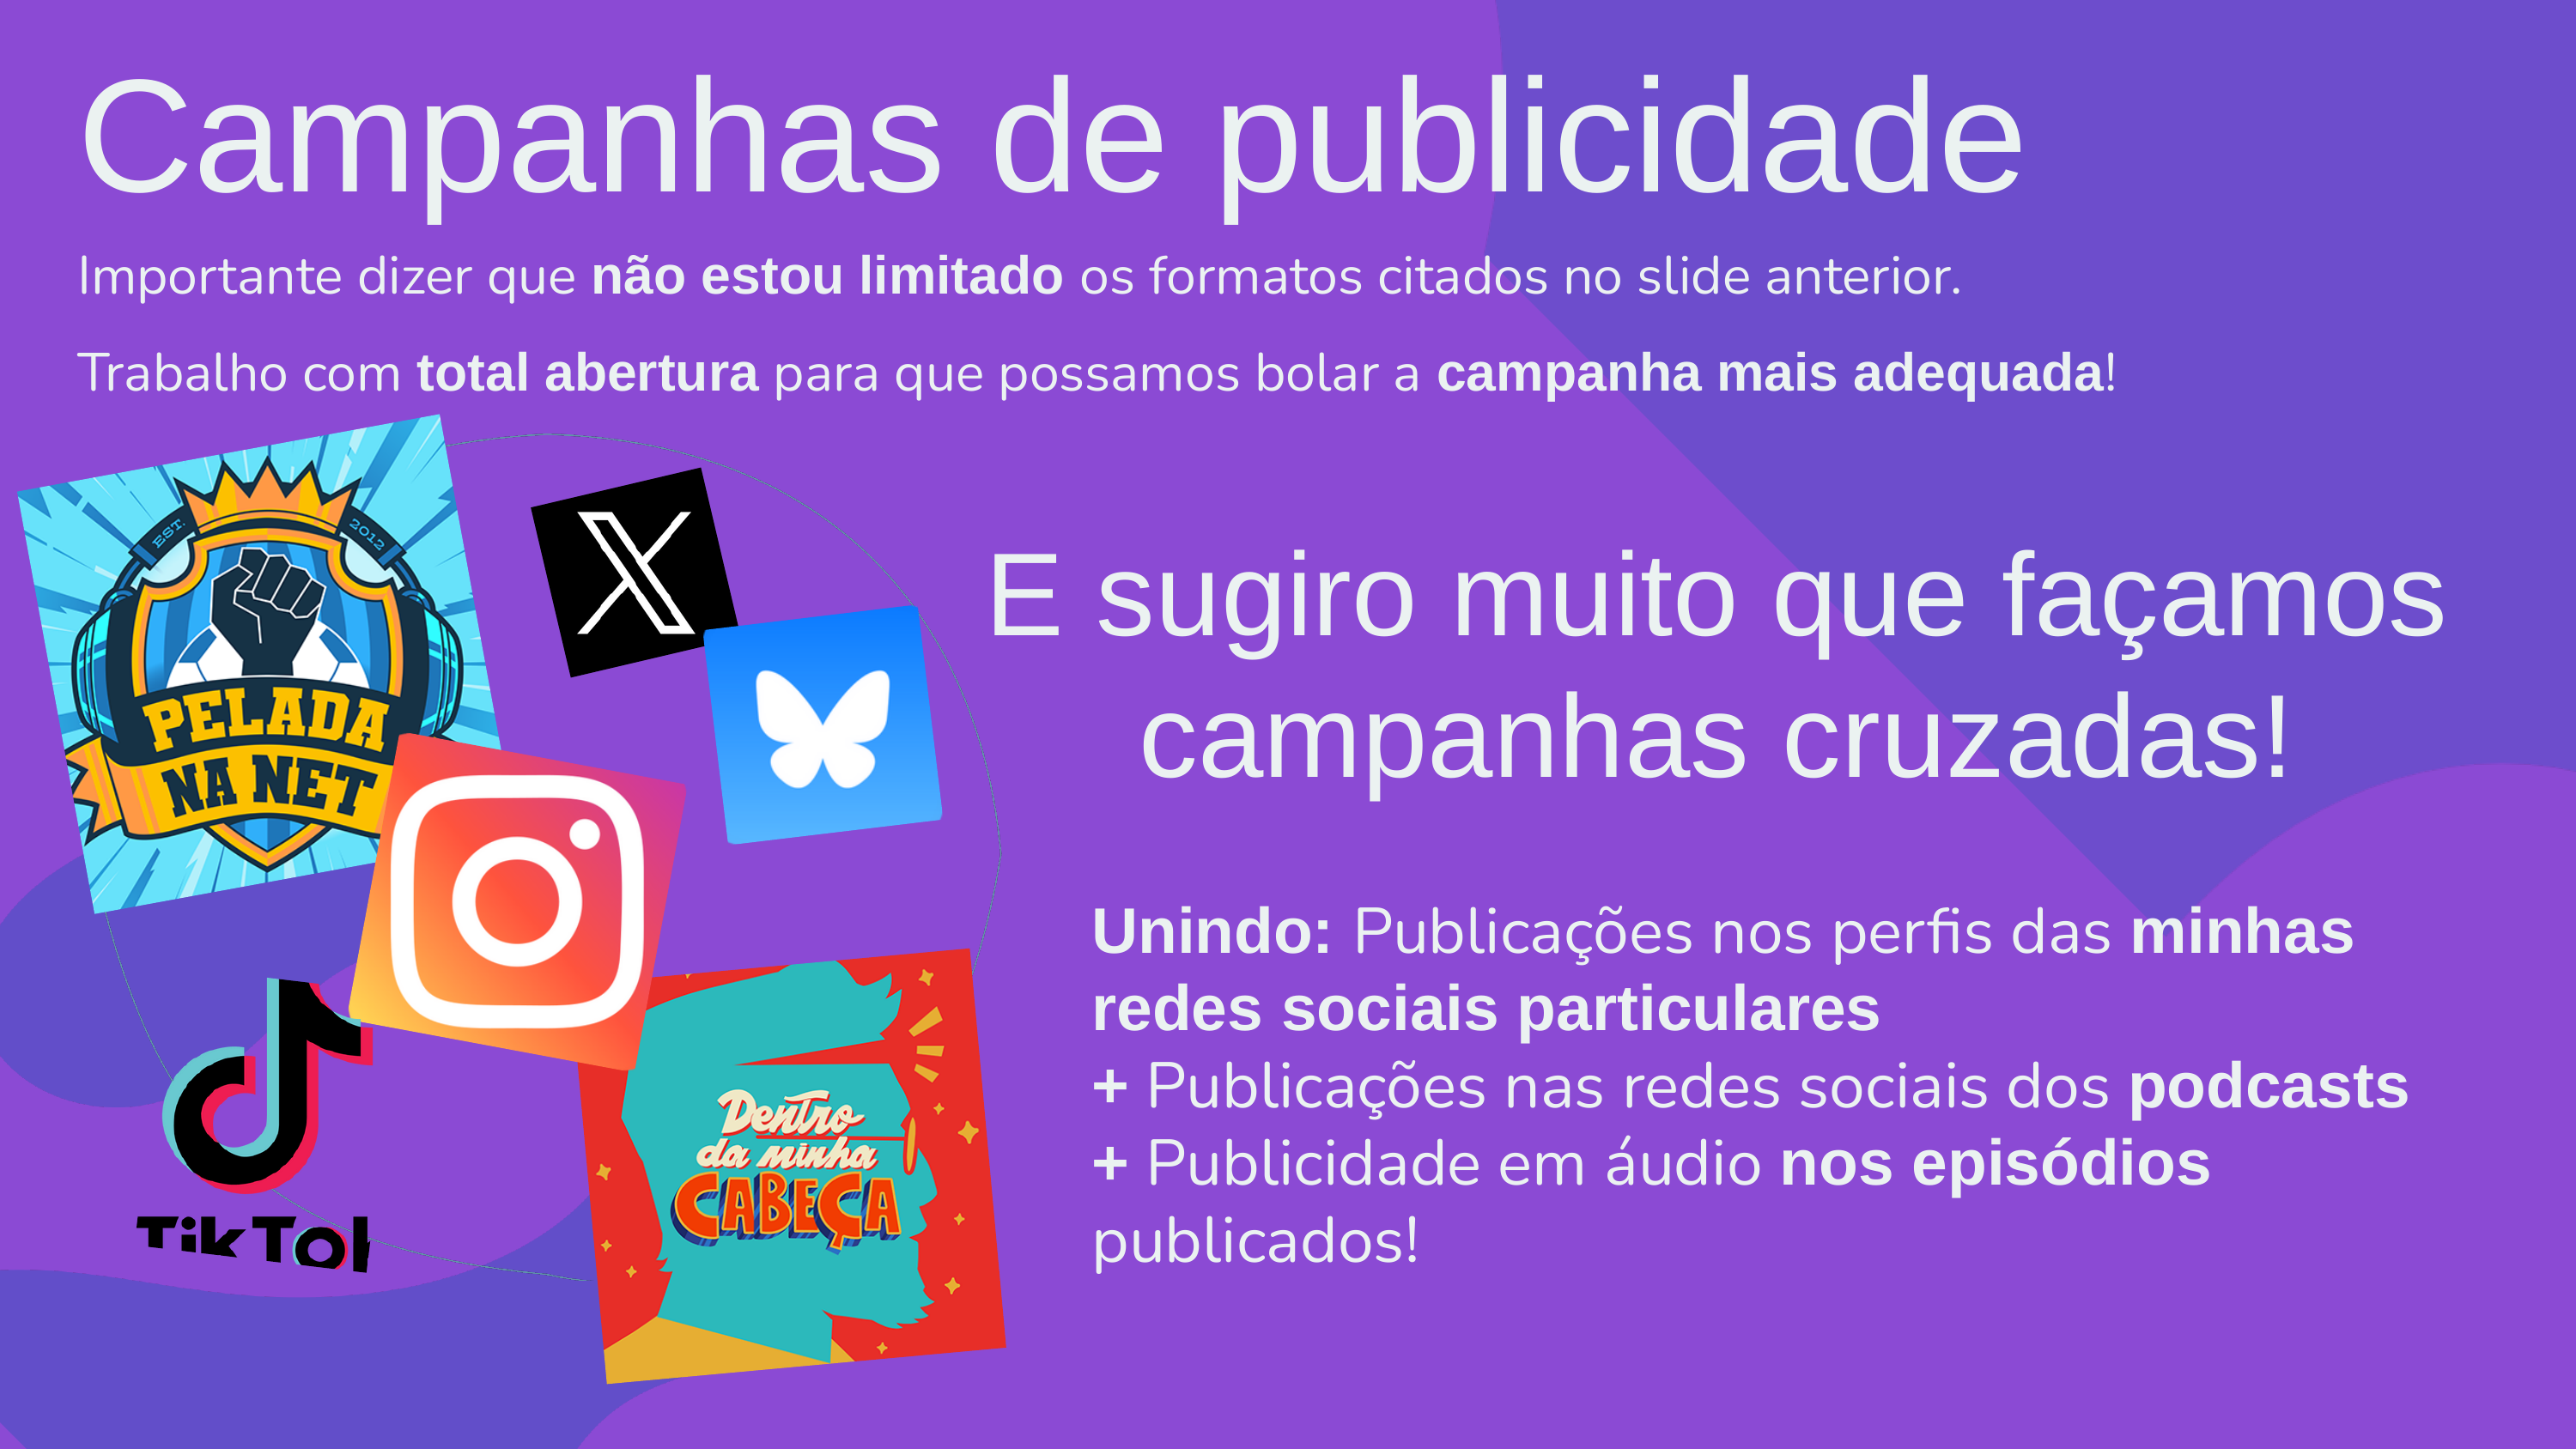

Campanhas de publicidade

Importante dizer que não estou limitado os formatos citados no slide anterior.
Trabalho com total abertura para que possamos bolar a campanha mais adequada!

E sugiro muito que façamos campanhas cruzadas!

Unindo: Publicações nos perfis das minhas redes sociais particulares
+ Publicações nas redes sociais dos podcasts
+ Publicidade em áudio nos episódios publicados!